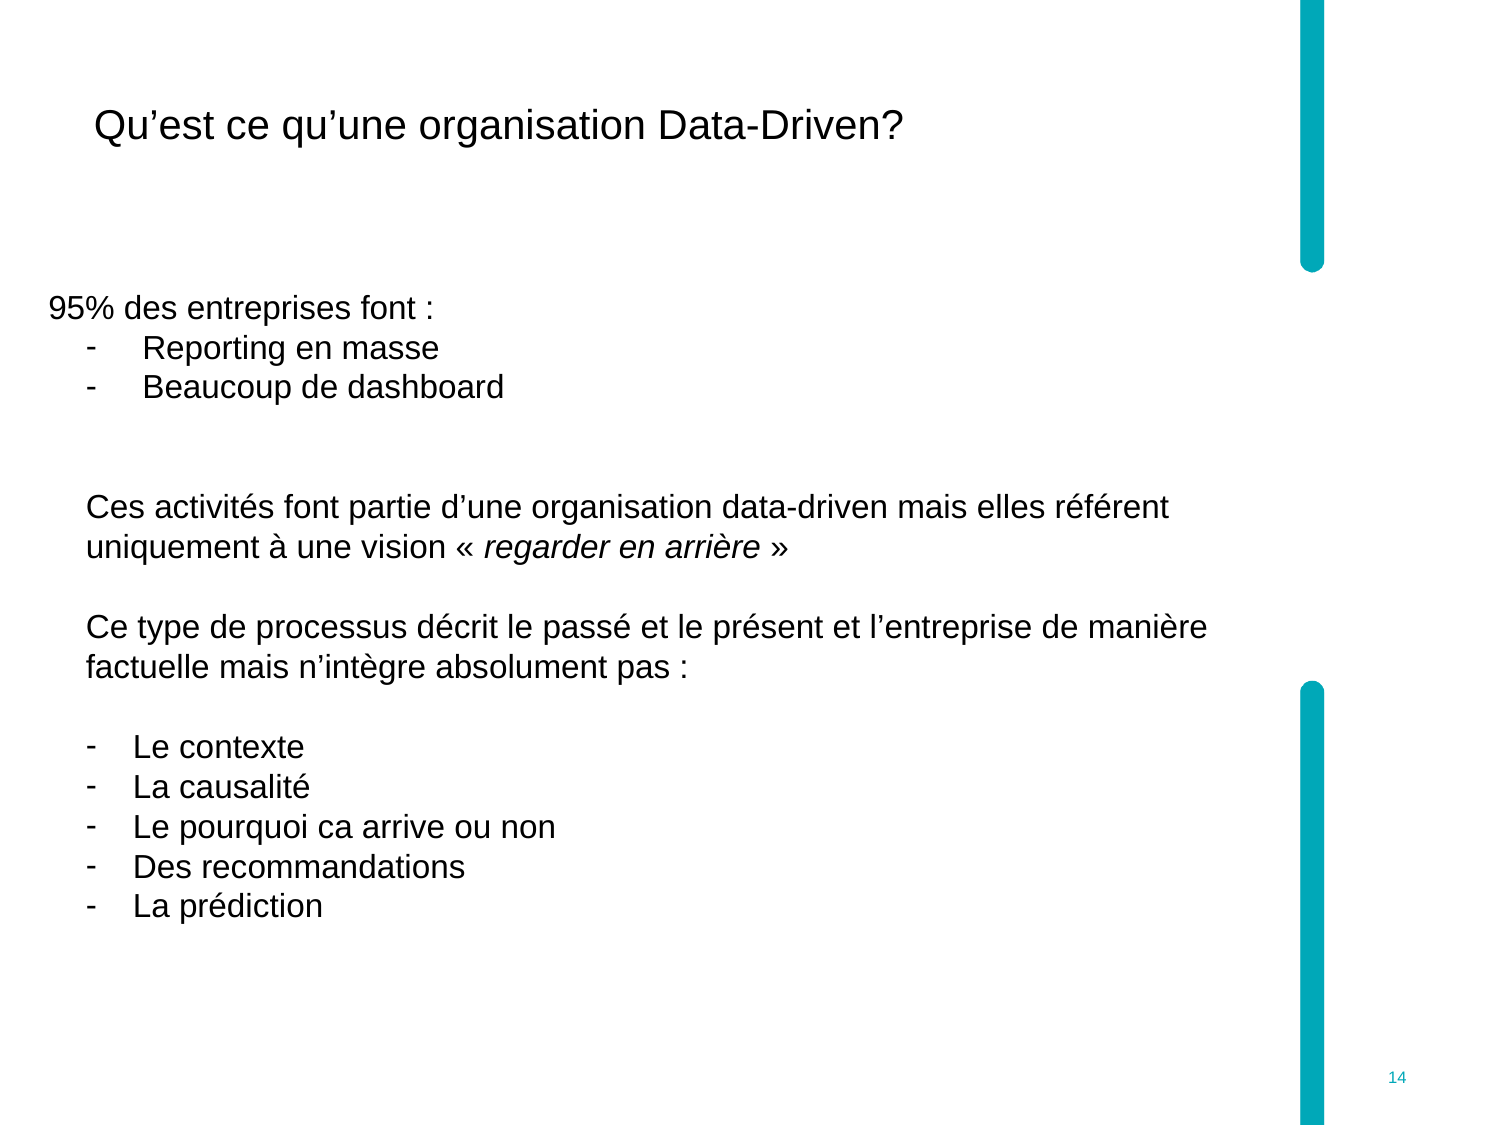

Qu’est ce qu’une organisation Data-Driven?

95% des entreprises font :
Reporting en masse
Beaucoup de dashboard

Ces activités font partie d’une organisation data-driven mais elles référent uniquement à une vision « regarder en arrière »

Ce type de processus décrit le passé et le présent et l’entreprise de manière factuelle mais n’intègre absolument pas :

Le contexte
La causalité
Le pourquoi ca arrive ou non
Des recommandations
La prédiction

14